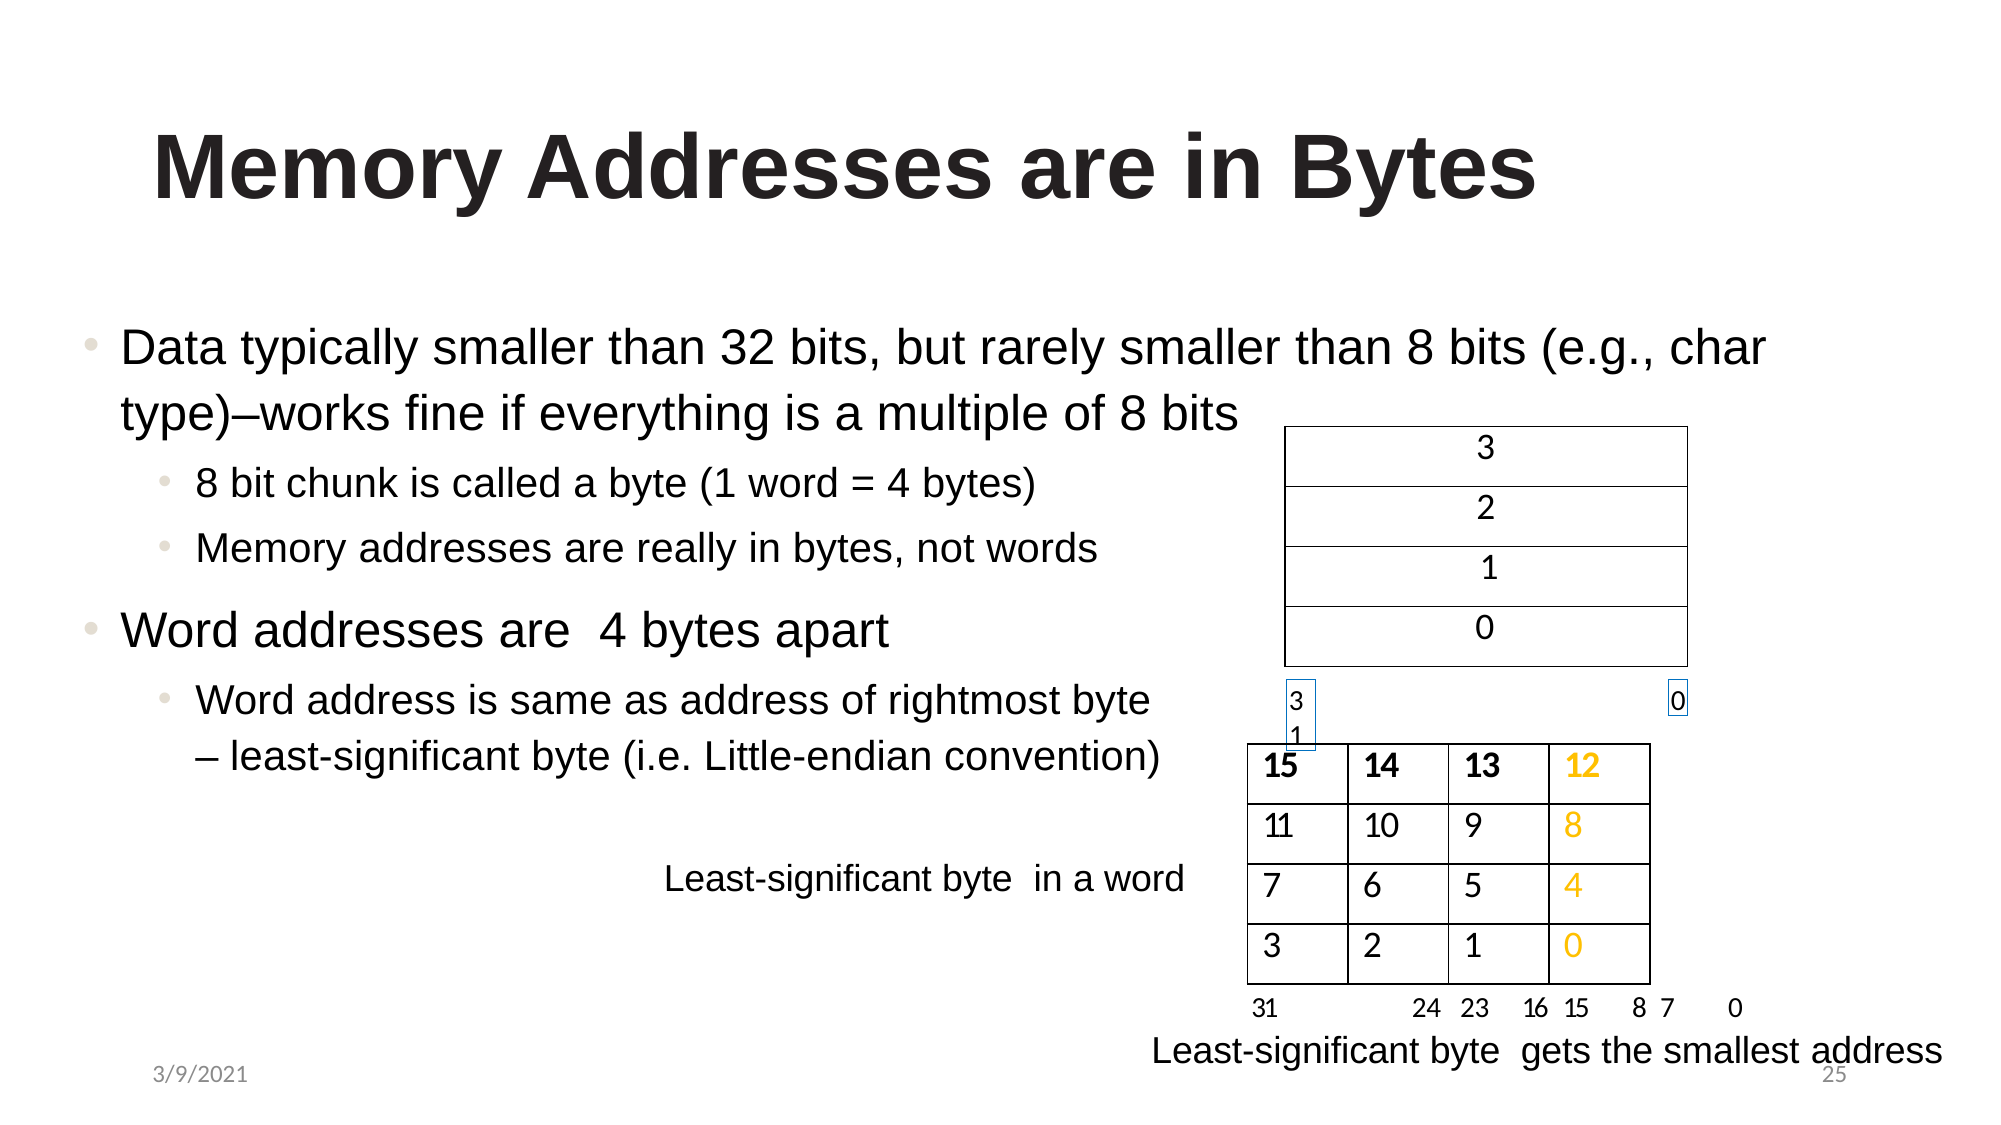

# Memory Addresses are in Bytes
Data typically smaller than 32 bits, but rarely smaller than 8 bits (e.g., char type)–works fine if everything is a multiple of 8 bits
8 bit chunk is called a byte (1 word = 4 bytes)
Memory addresses are really in bytes, not words
Word addresses are  4 bytes apart
Word address is same as address of rightmost byte – least-significant byte (i.e. Little-endian convention)
| 3 |
| --- |
| 2 |
| 1 |
| 0 |
31
0
| 15 | 14 | 13 | 12 |
| --- | --- | --- | --- |
| 11 | 10 | 9 | 8 |
| 7 | 6 | 5 | 4 |
| 3 | 2 | 1 | 0 |
Least-significant byte  in a word
31	24   23	16  15	8  7	0
Least-significant byte  gets the smallest address
3/9/2021
25